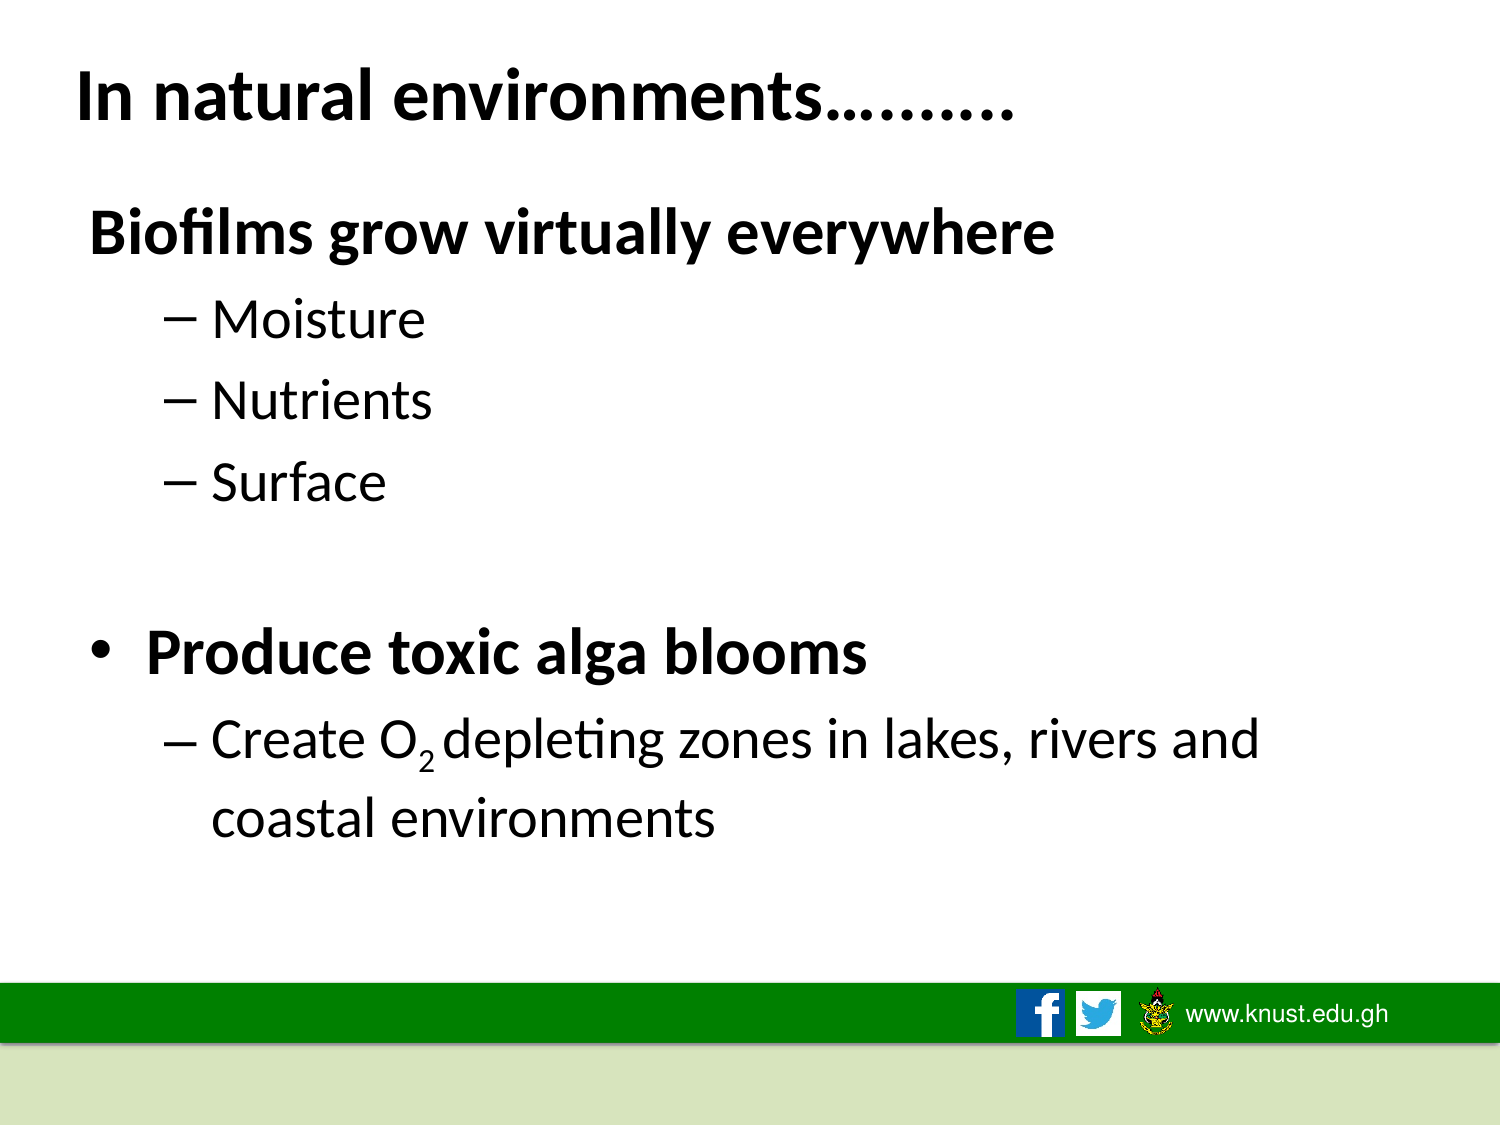

# In natural environments….......
Biofilms grow virtually everywhere
Moisture
Nutrients
Surface

Produce toxic alga blooms
Create O2 depleting zones in lakes, rivers and coastal environments
2019/2020